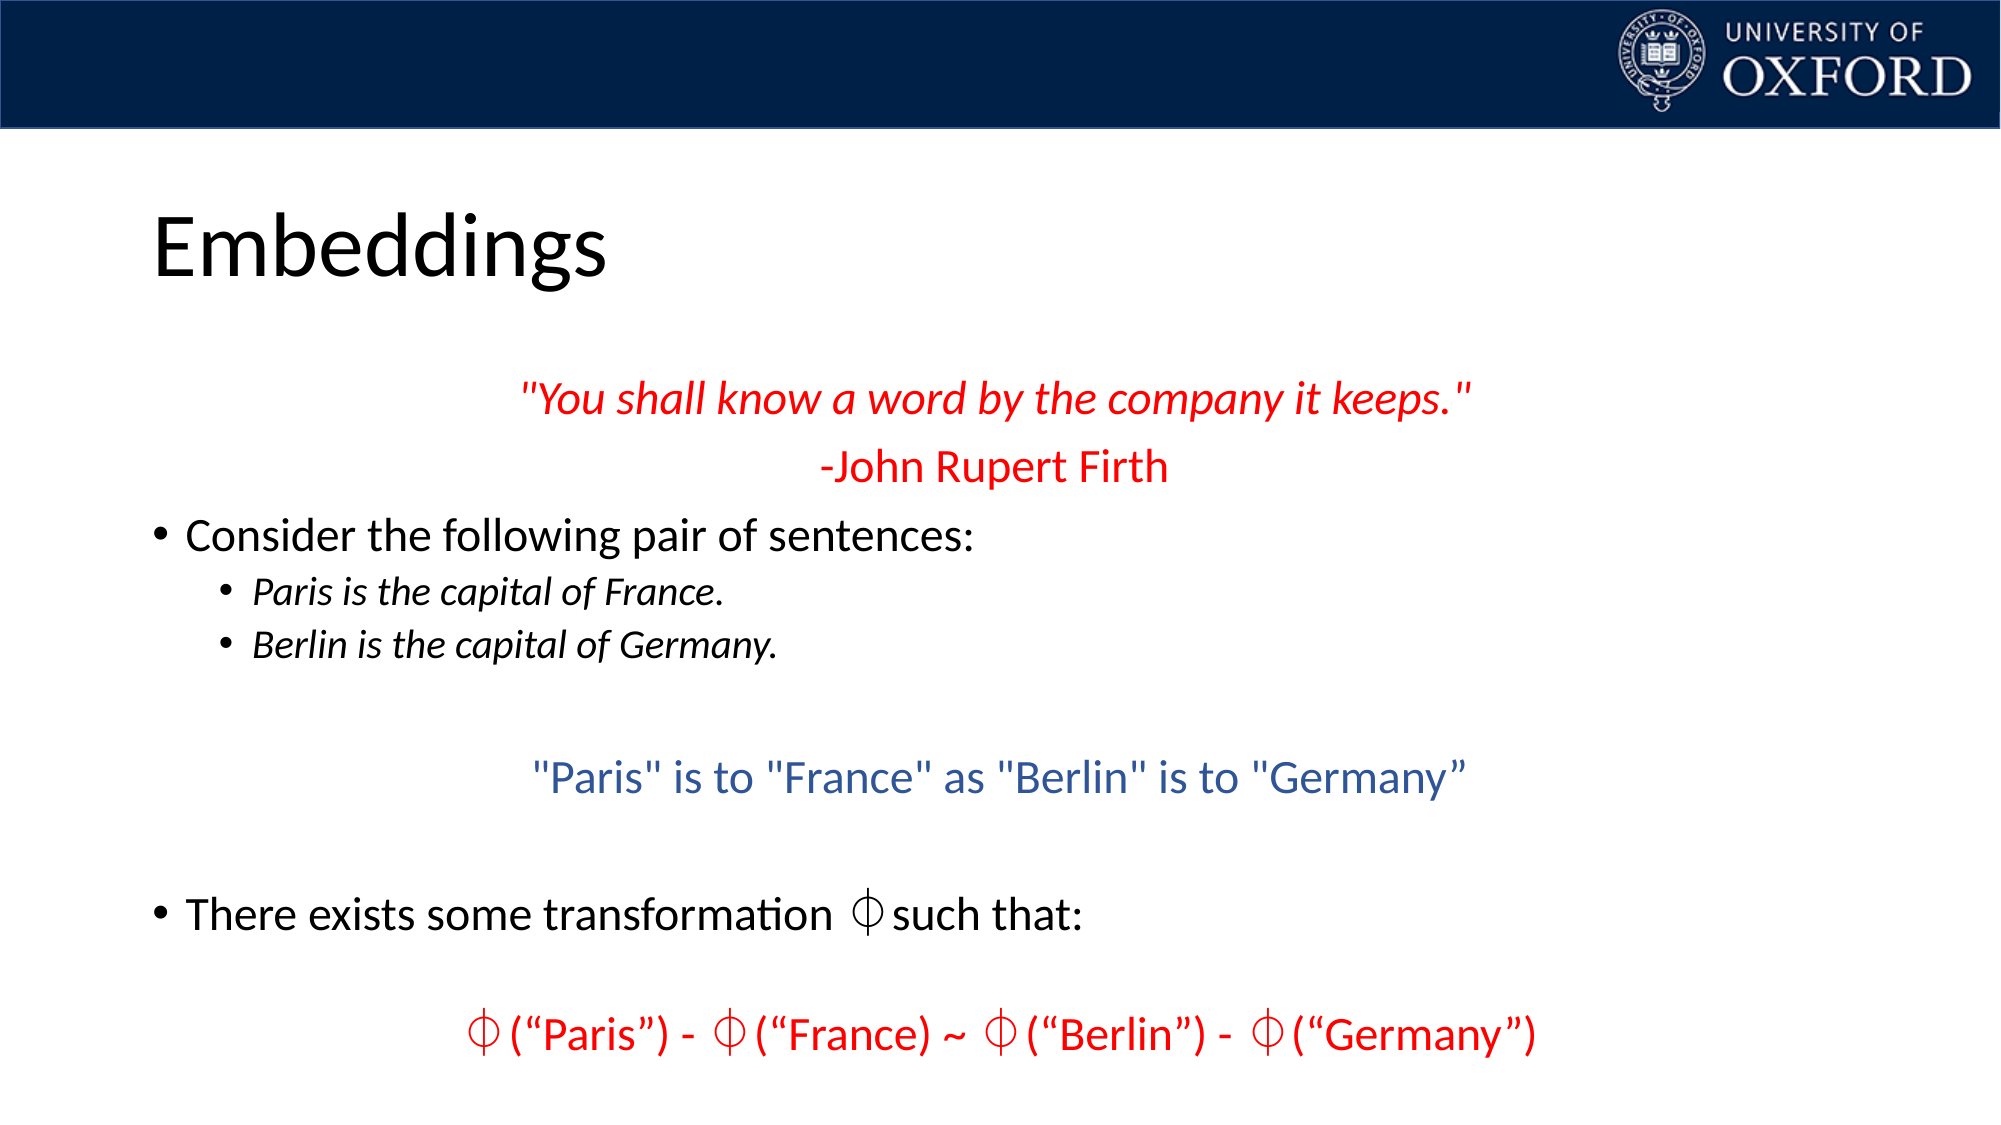

# Embeddings
"You shall know a word by the company it keeps."
-John Rupert Firth
Consider the following pair of sentences:
Paris is the capital of France.
Berlin is the capital of Germany.

"Paris" is to "France" as "Berlin" is to "Germany”

There exists some transformation ⏀such that:
⏀(“Paris”) - ⏀(“France) ~ ⏀(“Berlin”) - ⏀(“Germany”)